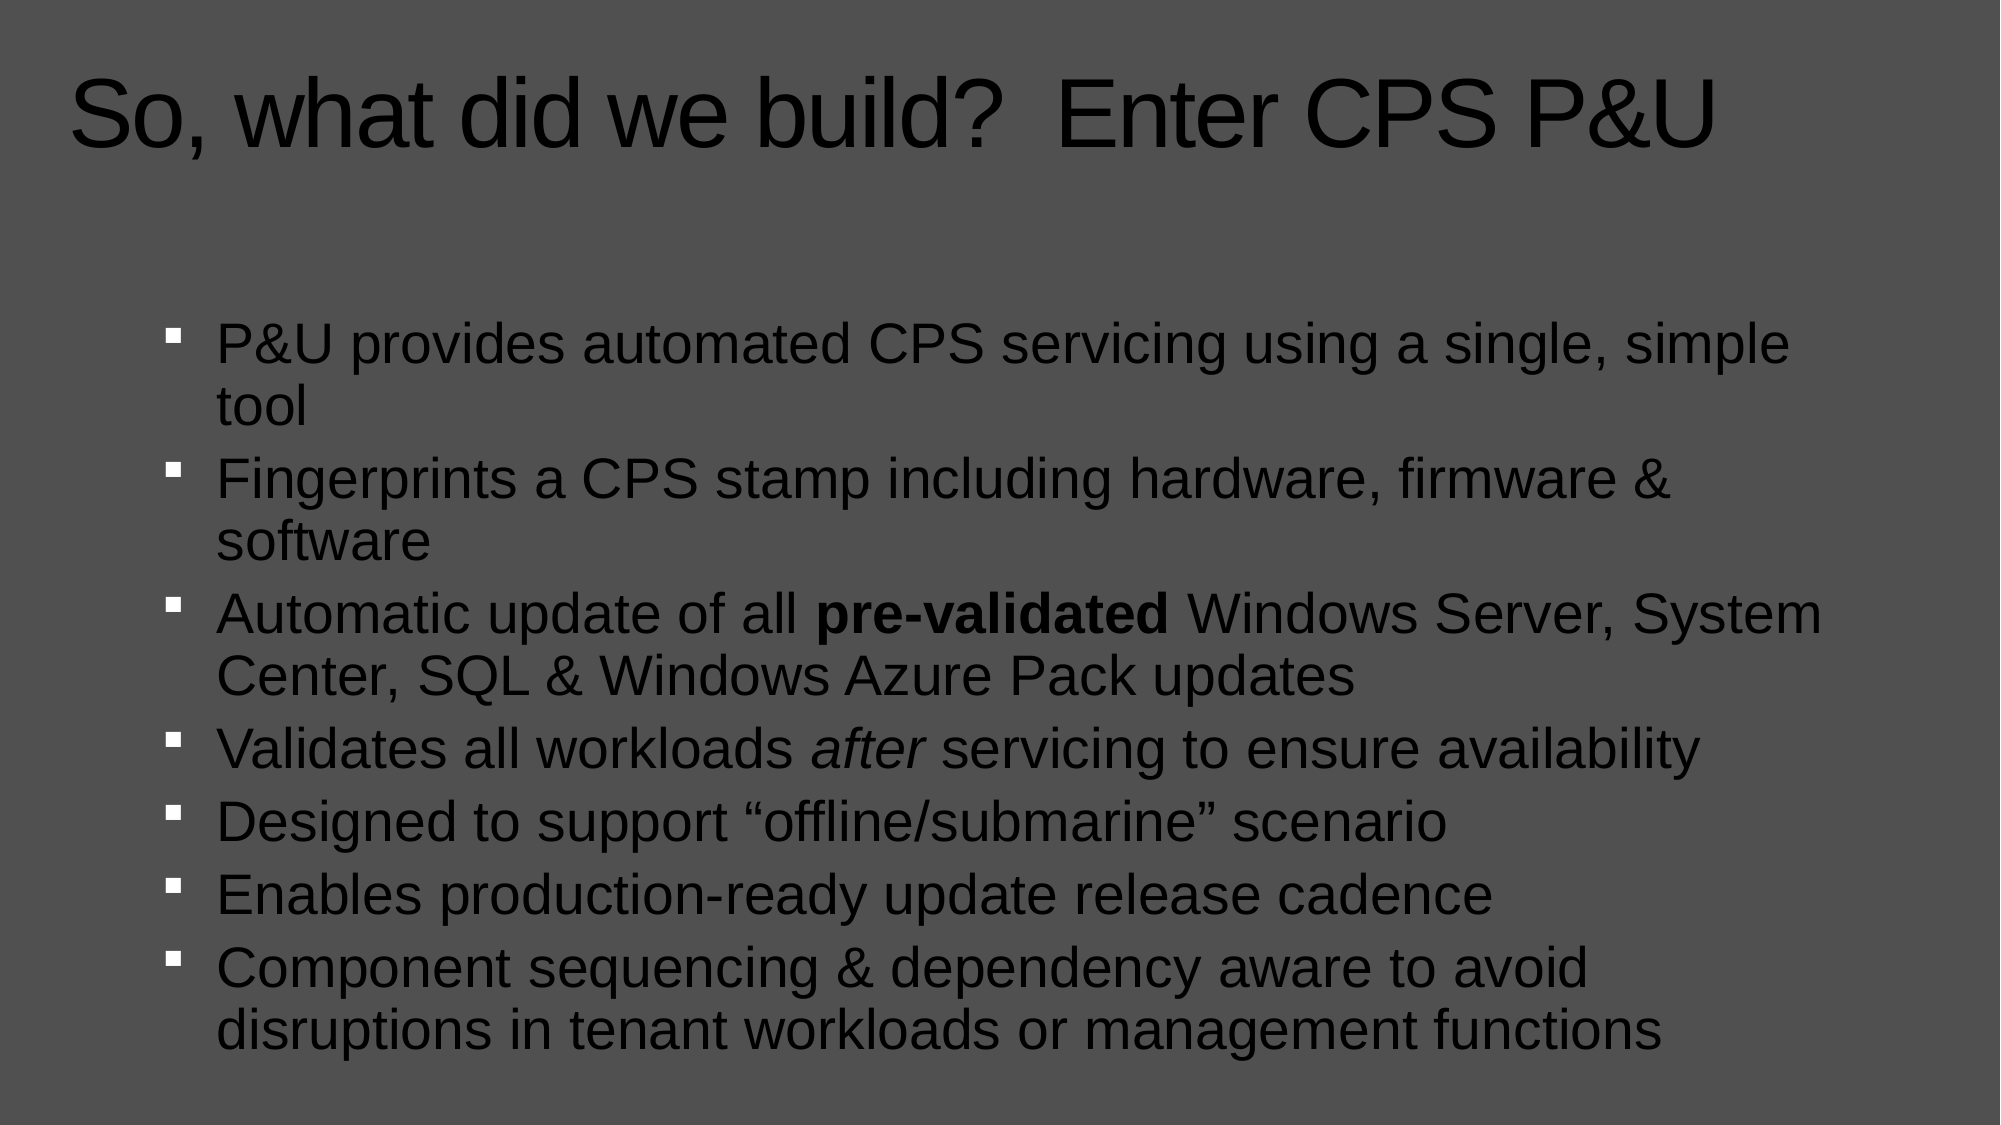

# So, what did we build?  Enter CPS P&U
P&U provides automated CPS servicing using a single, simple tool
Fingerprints a CPS stamp including hardware, firmware & software
Automatic update of all pre-validated Windows Server, System Center, SQL & Windows Azure Pack updates
Validates all workloads after servicing to ensure availability
Designed to support “offline/submarine” scenario
Enables production-ready update release cadence
Component sequencing & dependency aware to avoid disruptions in tenant workloads or management functions